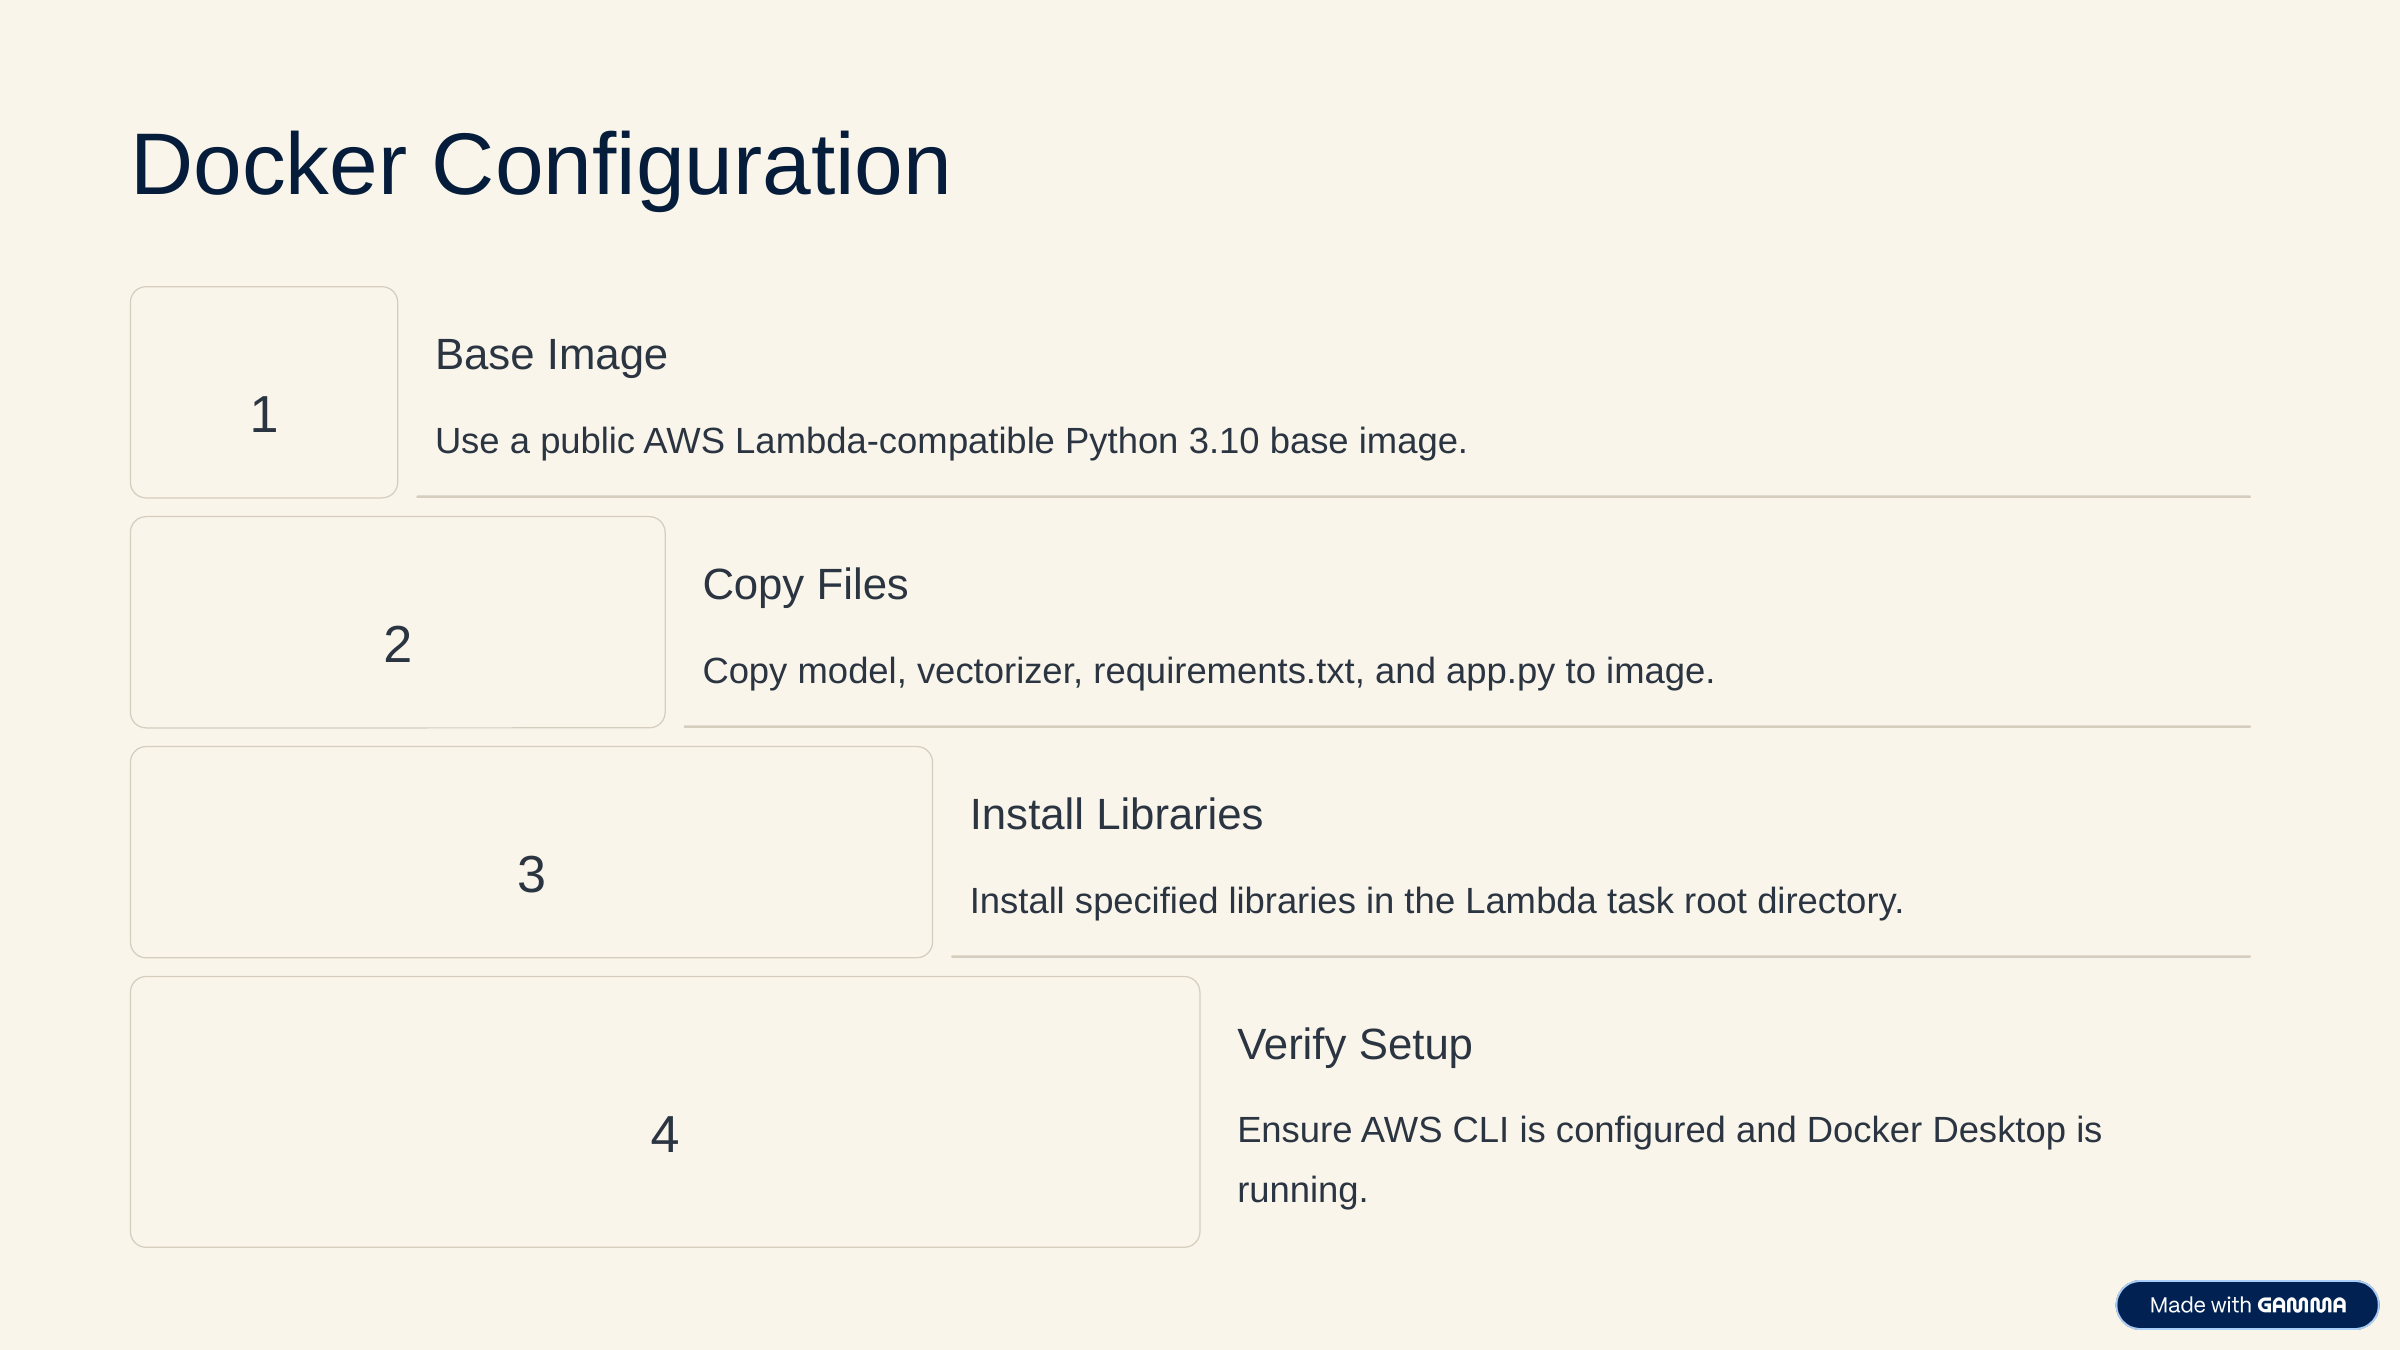

Docker Configuration

Base Image
1
Use a public AWS Lambda-compatible Python 3.10 base image.

Copy Files
2
Copy model, vectorizer, requirements.txt, and app.py to image.

Install Libraries
3
Install specified libraries in the Lambda task root directory.

Verify Setup
4
Ensure AWS CLI is configured and Docker Desktop is running.